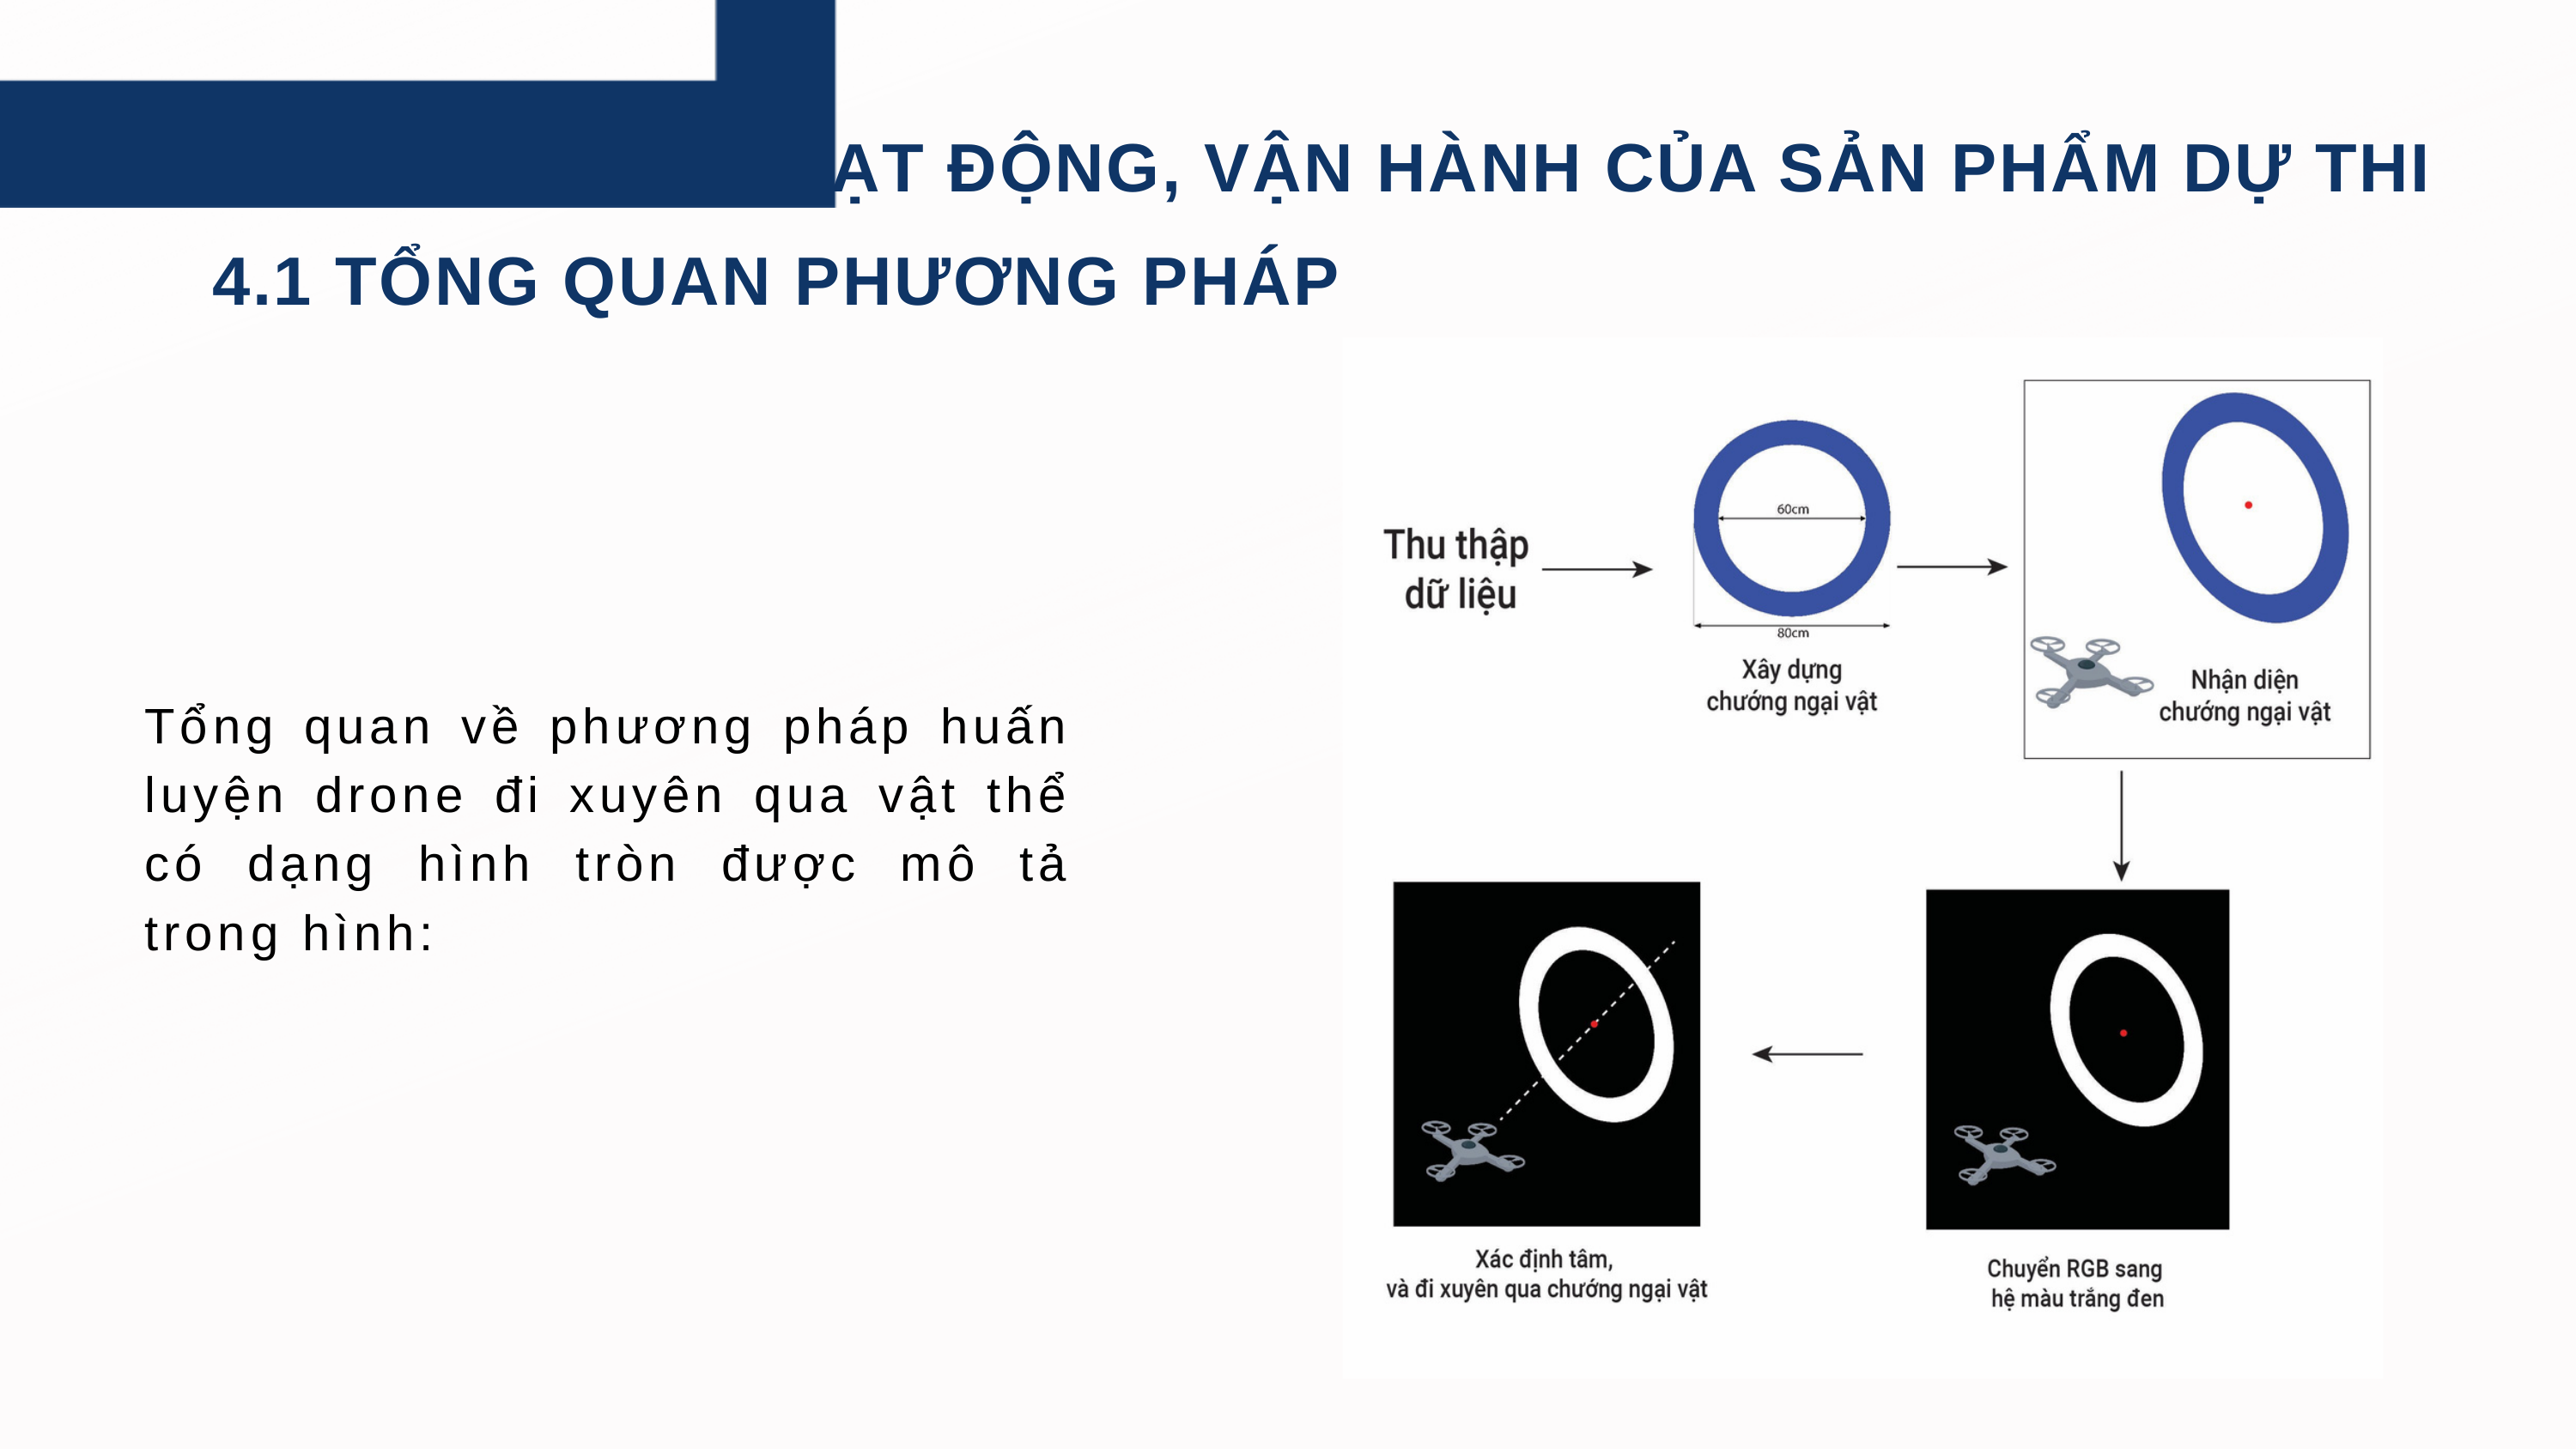

4. NGUYÊN TẮC HOẠT ĐỘNG, VẬN HÀNH CỦA SẢN PHẨM DỰ THI
4.1 TỔNG QUAN PHƯƠNG PHÁP

Tổng quan về phương pháp huấn luyện drone đi xuyên qua vật thể có dạng hình tròn được mô tả trong hình: